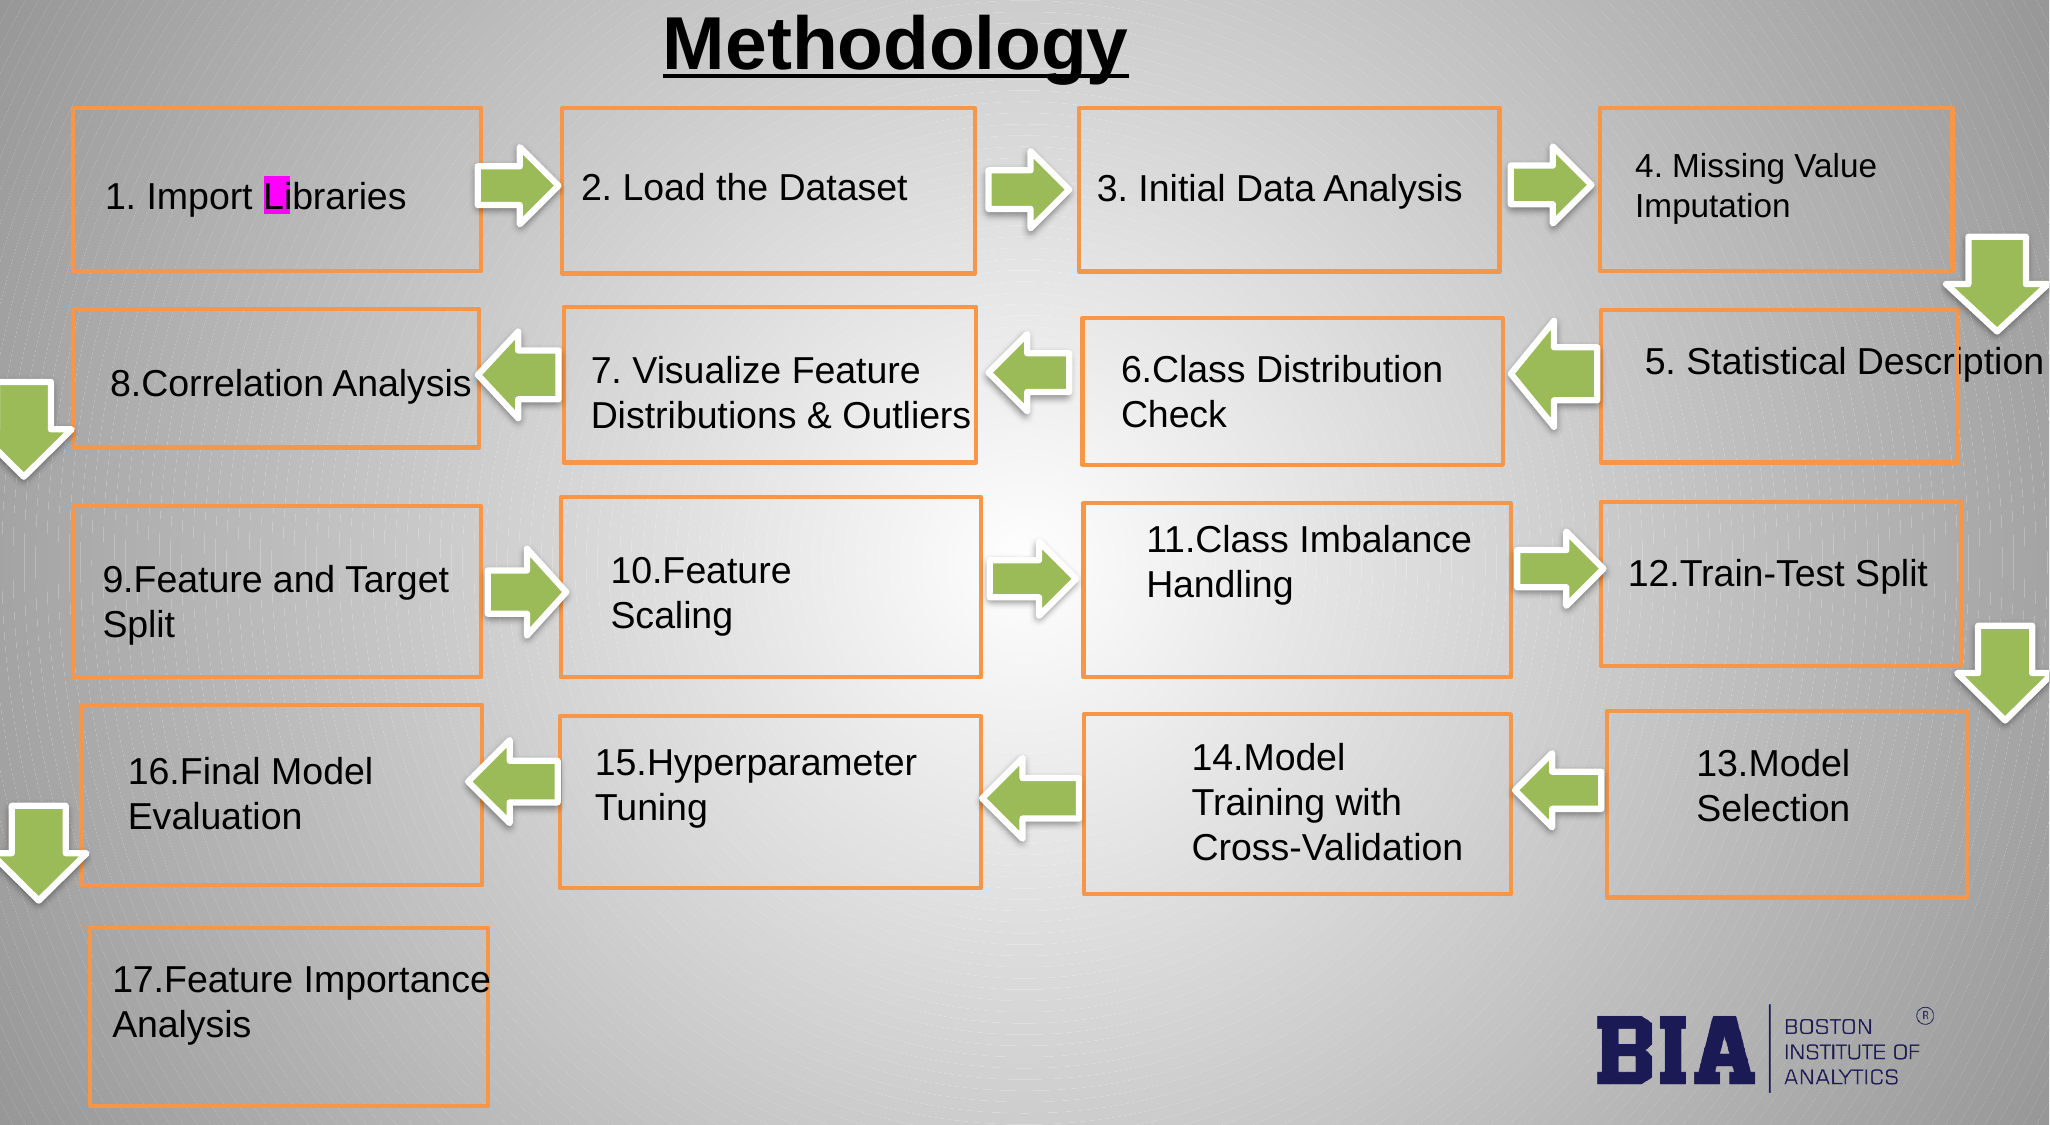

Methodology

4. Missing Value Imputation

2. Load the Dataset
3. Initial Data Analysis
1. Import Libraries

5. Statistical Description

6.Class Distribution Check
7. Visualize Feature Distributions & Outliers
8.Correlation Analysis

11.Class Imbalance Handling

10.Feature Scaling

12.Train-Test Split
9.Feature and Target Split

14.Model Training with Cross-Validation
15.Hyperparameter Tuning
13.Model Selection
16.Final Model Evaluation

17.Feature Importance Analysis